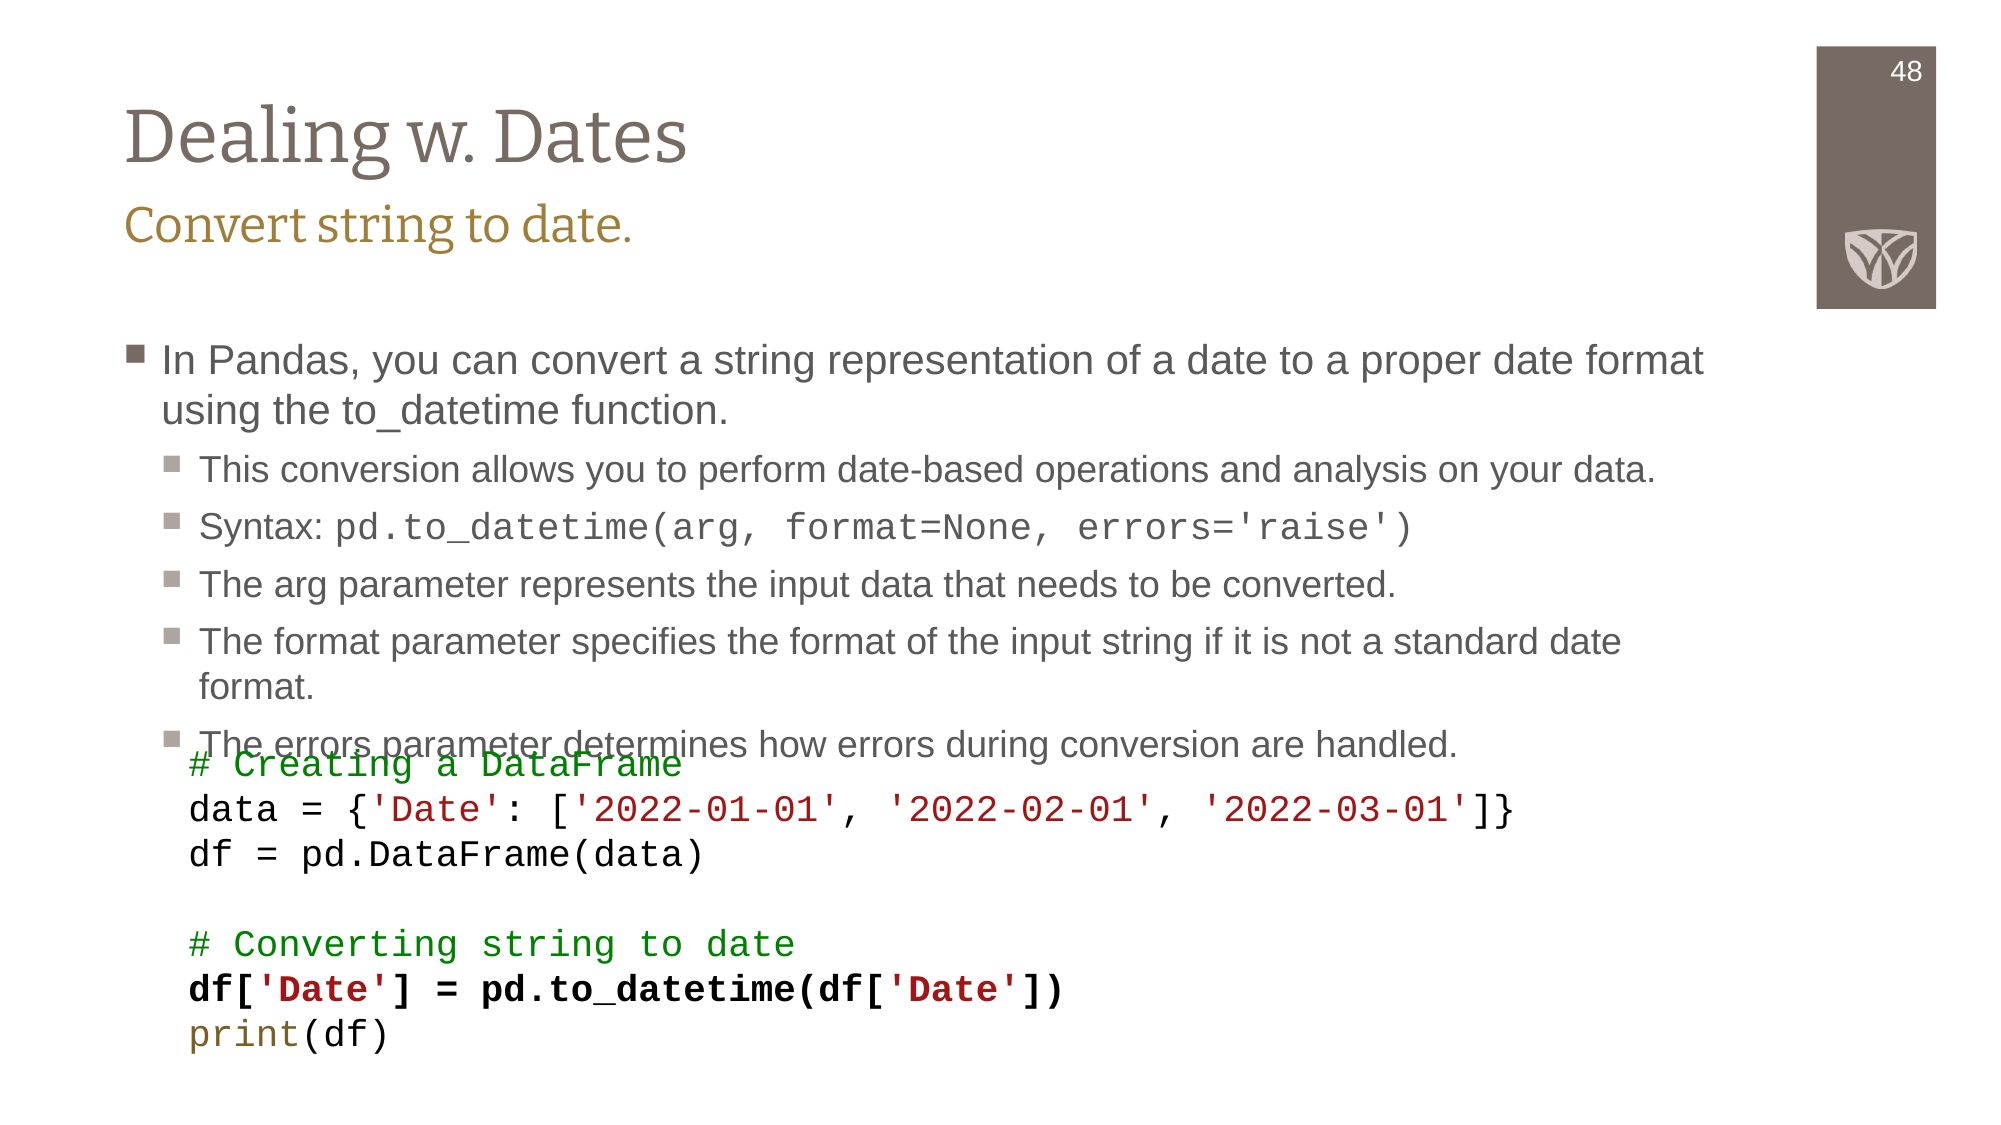

# Dealing w. Dates
48
Convert string to date.
In Pandas, you can convert a string representation of a date to a proper date format using the to_datetime function.
This conversion allows you to perform date-based operations and analysis on your data.
Syntax: pd.to_datetime(arg, format=None, errors='raise')
The arg parameter represents the input data that needs to be converted.
The format parameter specifies the format of the input string if it is not a standard date format.
The errors parameter determines how errors during conversion are handled.
# Creating a DataFrame
data = {'Date': ['2022-01-01', '2022-02-01', '2022-03-01']}
df = pd.DataFrame(data)
# Converting string to date
df['Date'] = pd.to_datetime(df['Date'])
print(df)